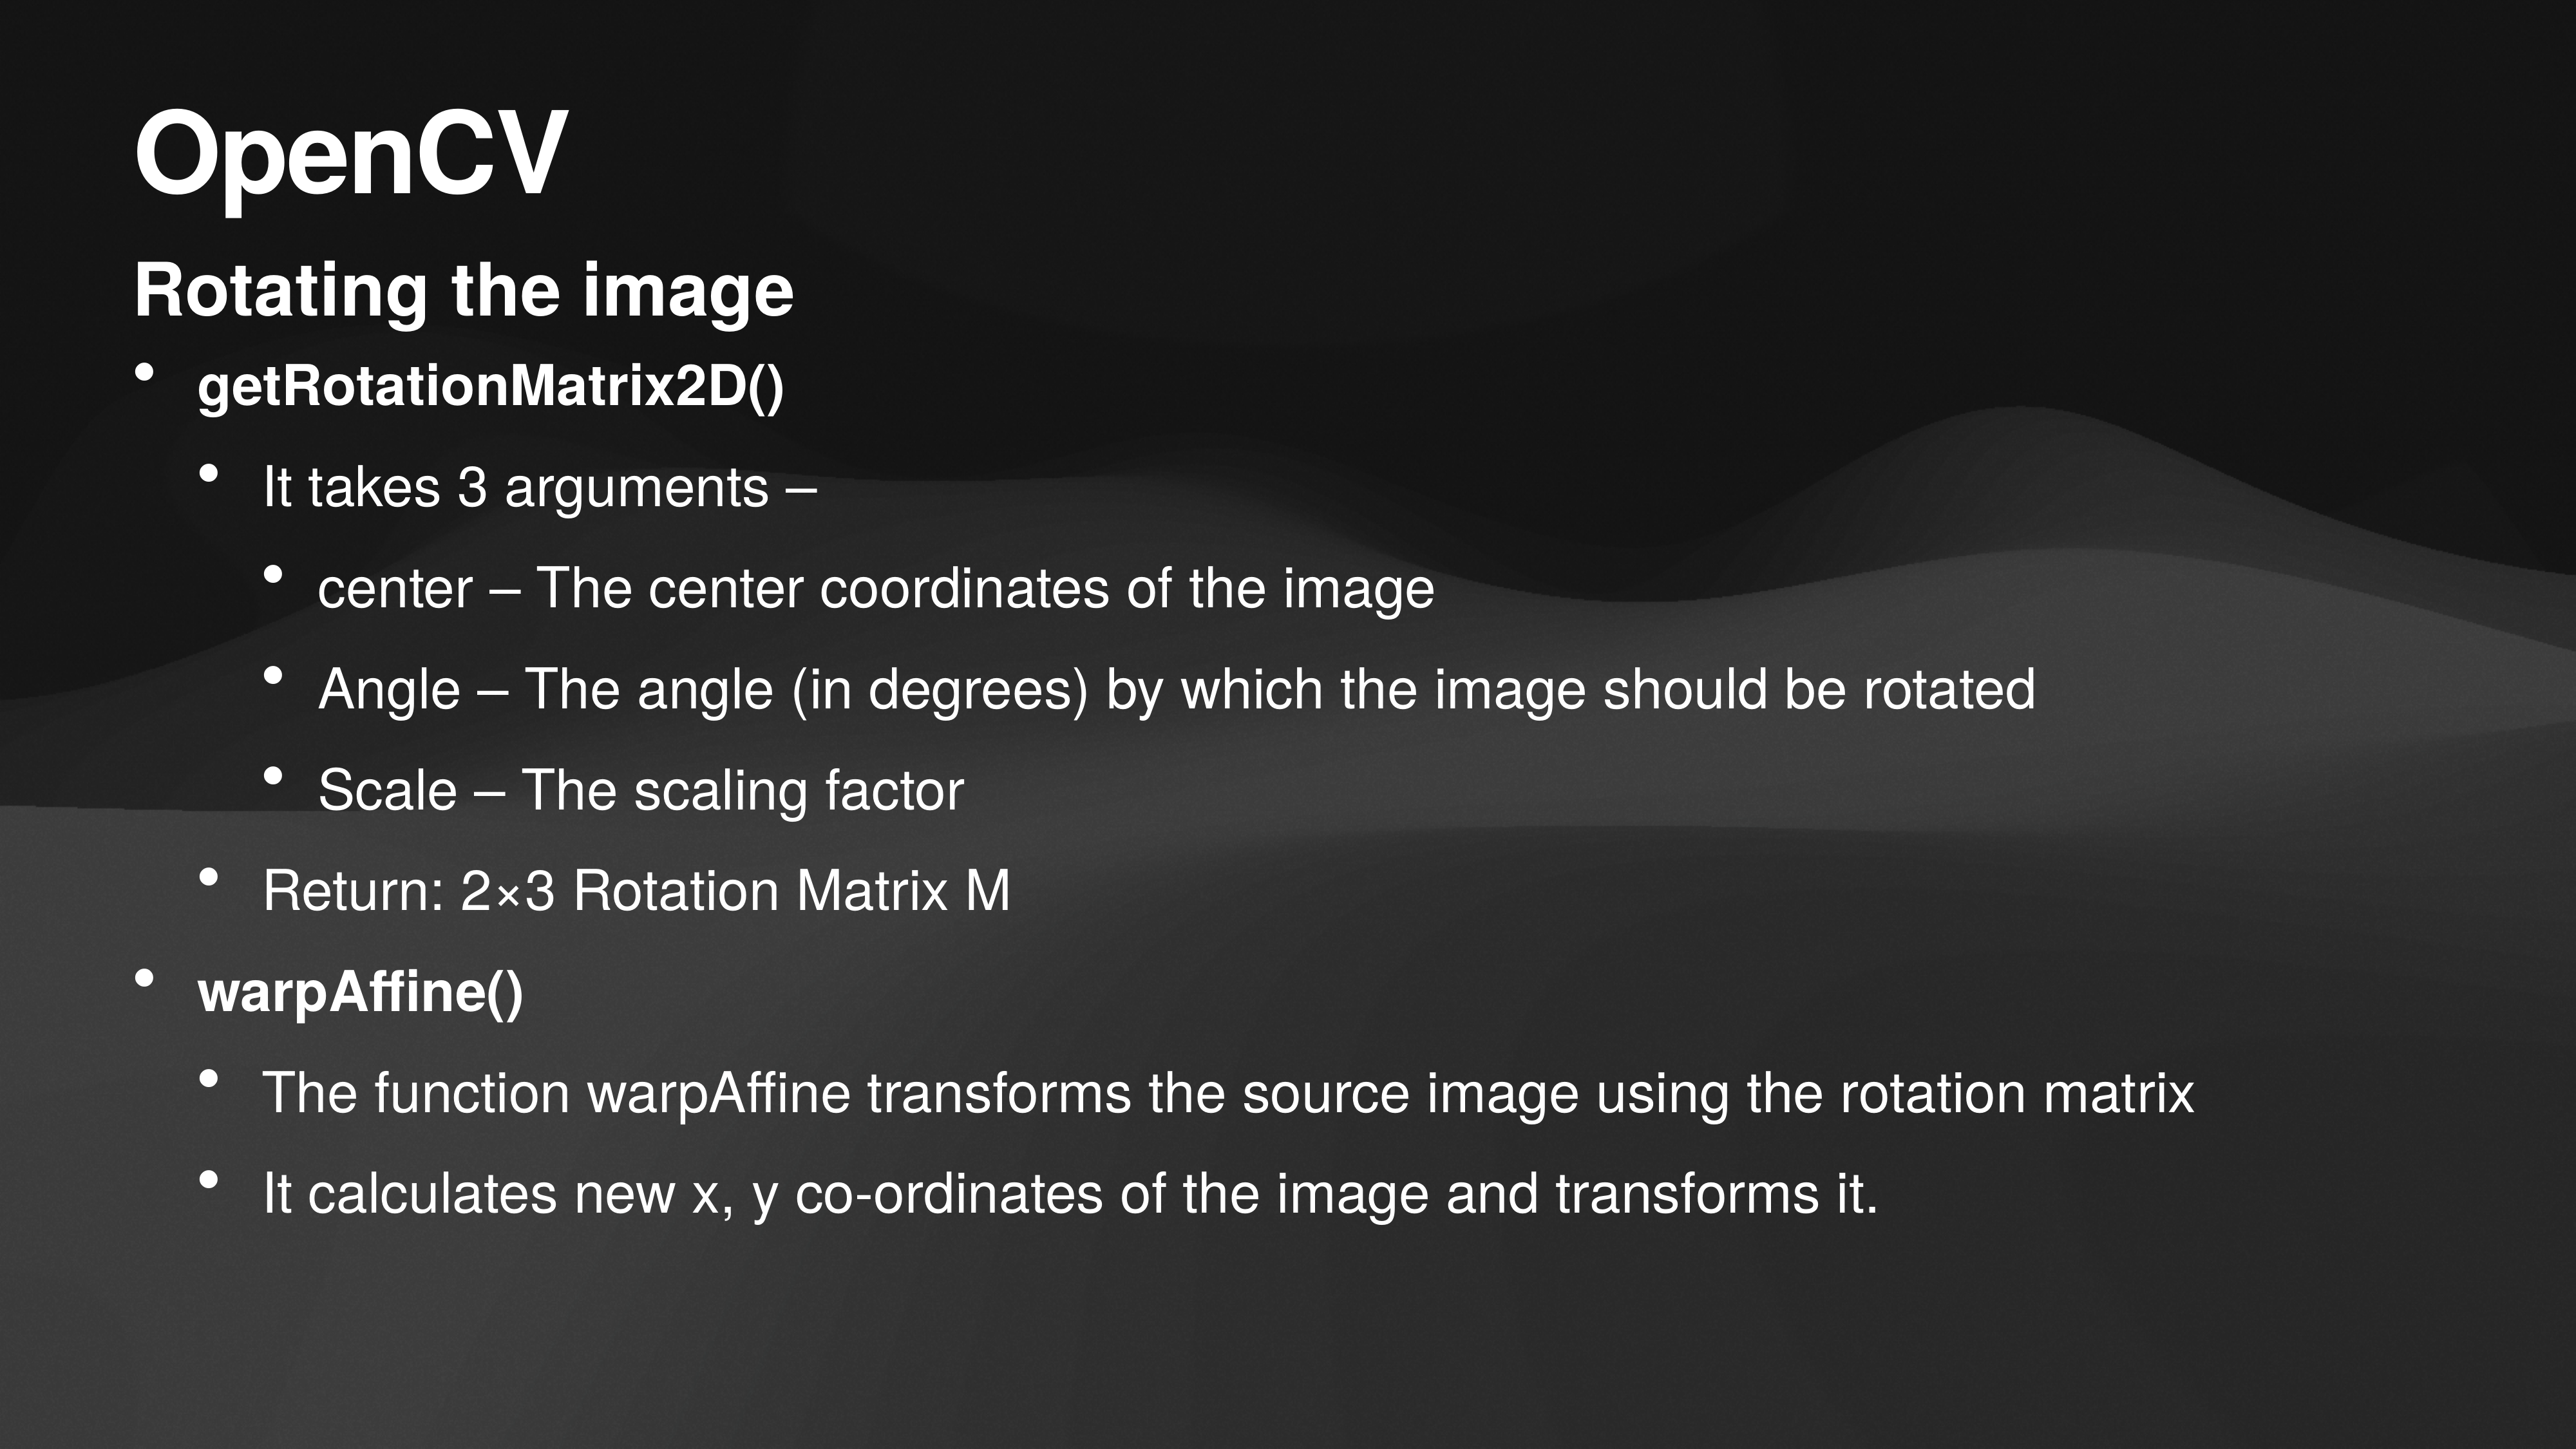

# OpenCV
Rotating the image
getRotationMatrix2D()
It takes 3 arguments –
center – The center coordinates of the image
Angle – The angle (in degrees) by which the image should be rotated
Scale – The scaling factor
Return: 2×3 Rotation Matrix M
warpAffine()
The function warpAffine transforms the source image using the rotation matrix
It calculates new x, y co-ordinates of the image and transforms it.